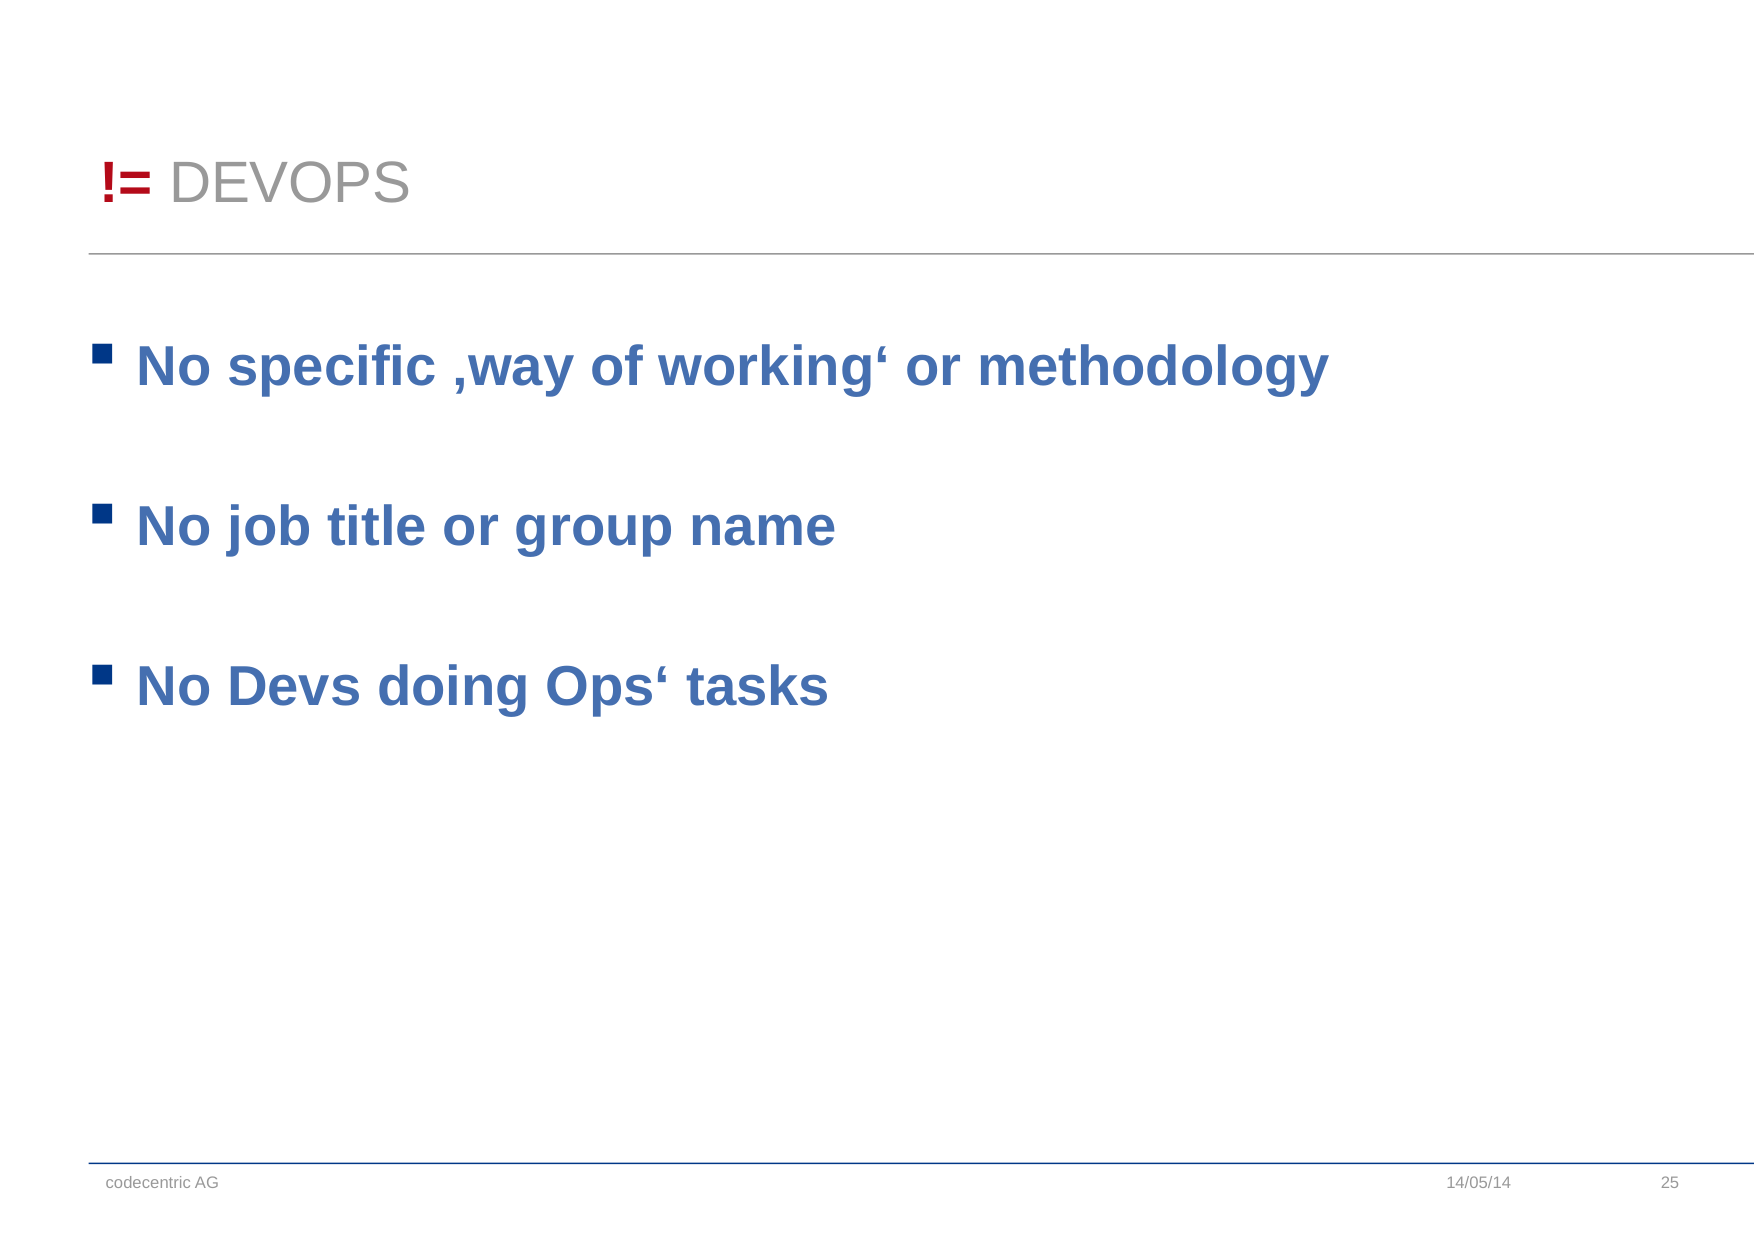

# != Devops
No specific ‚way of working‘ or methodology

No job title or group name

No Devs doing Ops‘ tasks
14/05/14
25